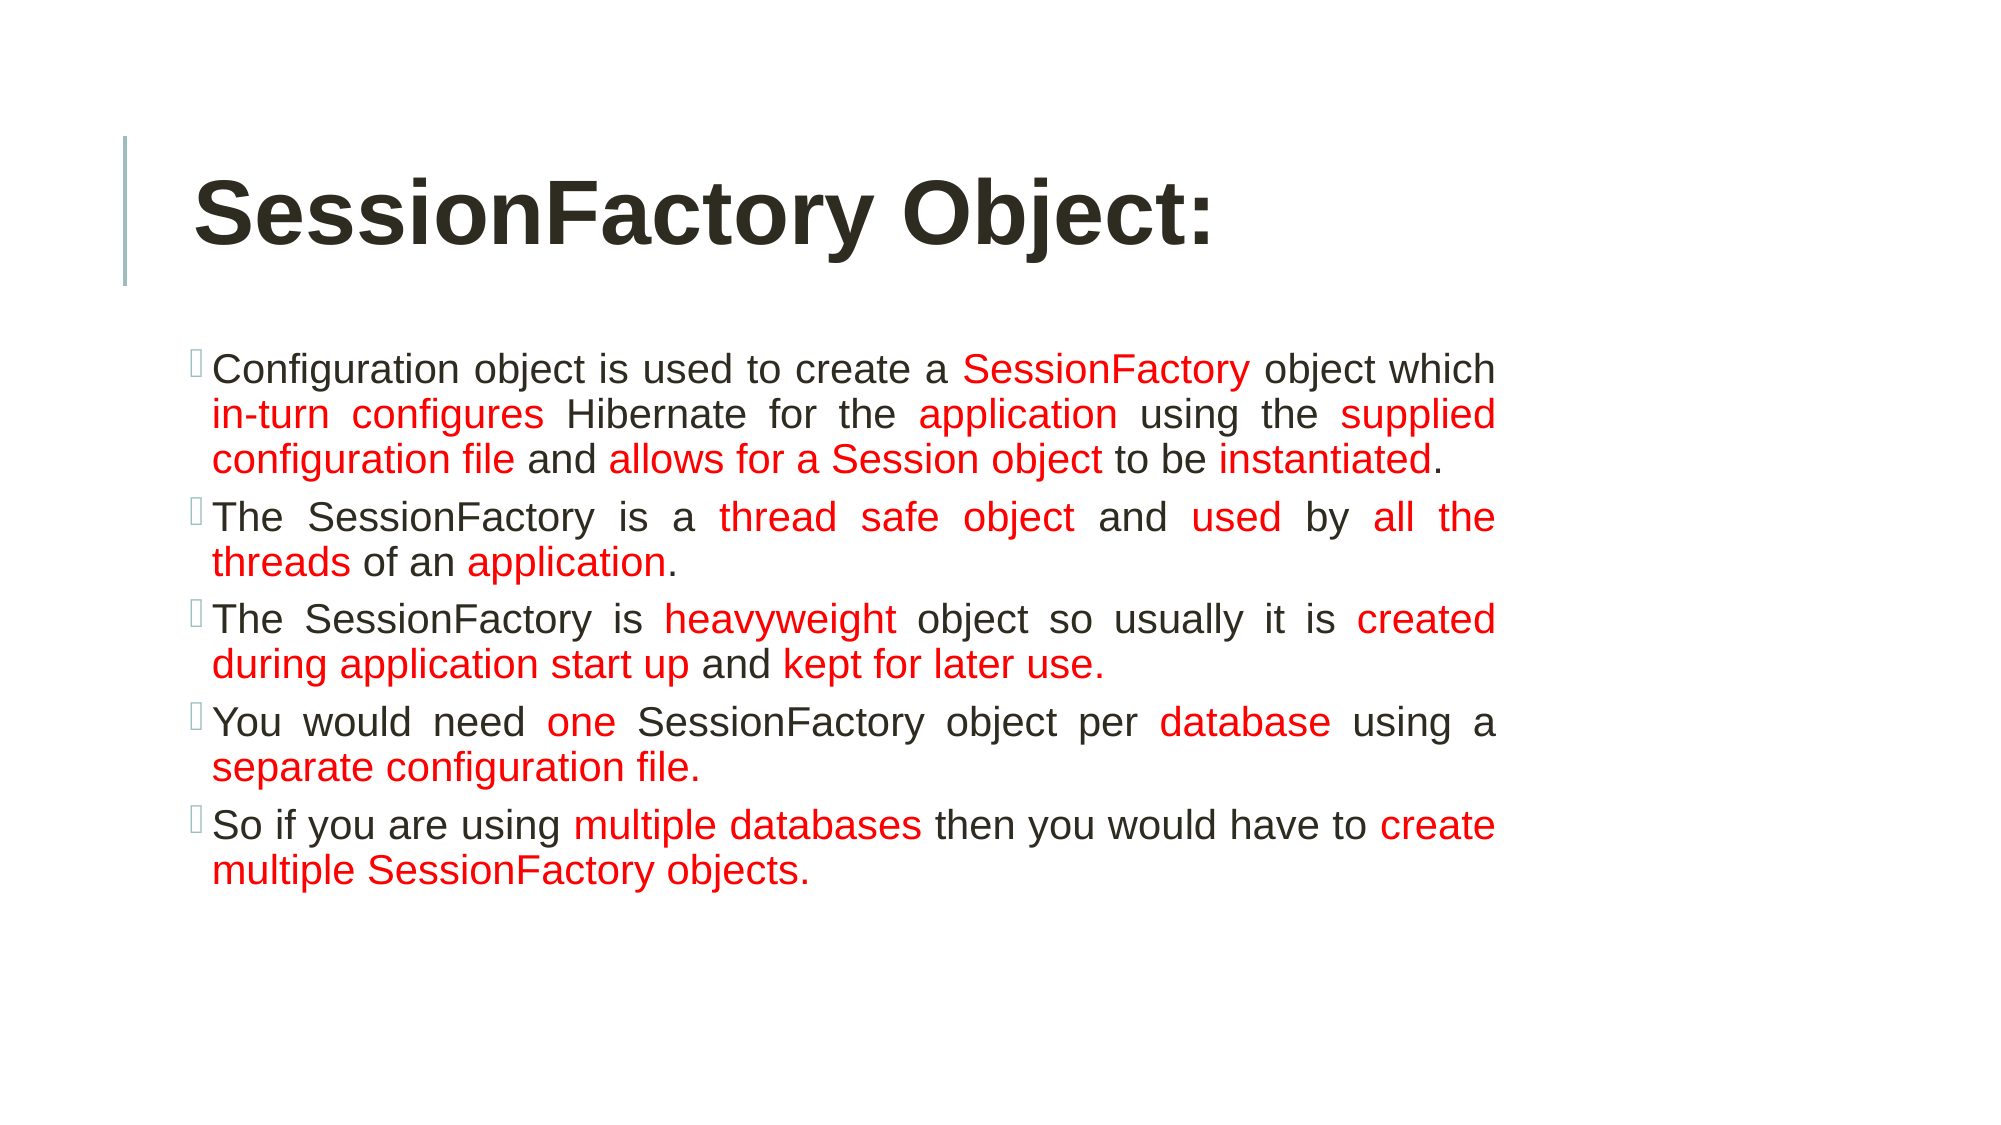

SessionFactory Object:

Configuration object is used to create a SessionFactory object which in-turn configures Hibernate for the application using the supplied configuration file and allows for a Session object to be instantiated.
The SessionFactory is a thread safe object and used by all the threads of an application.
The SessionFactory is heavyweight object so usually it is created during application start up and kept for later use.
You would need one SessionFactory object per database using a separate configuration file.
So if you are using multiple databases then you would have to create multiple SessionFactory objects.